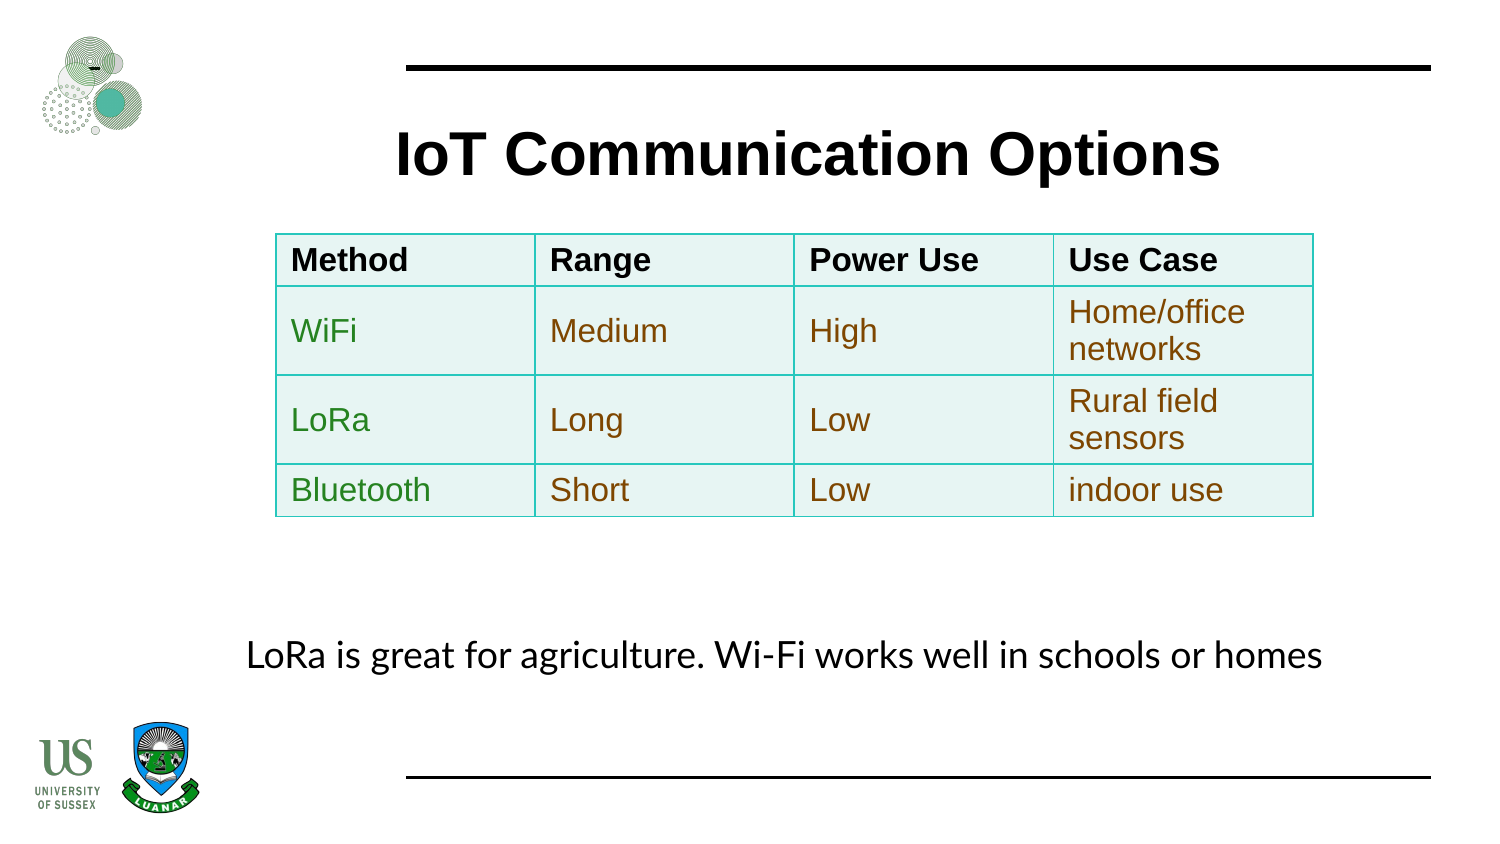

# IoT Communication Options
| Method | Range | Power Use | Use Case |
| --- | --- | --- | --- |
| WiFi | Medium | High | Home/office networks |
| LoRa | Long | Low | Rural field sensors |
| Bluetooth | Short | Low | indoor use |
LoRa is great for agriculture. Wi-Fi works well in schools or homes